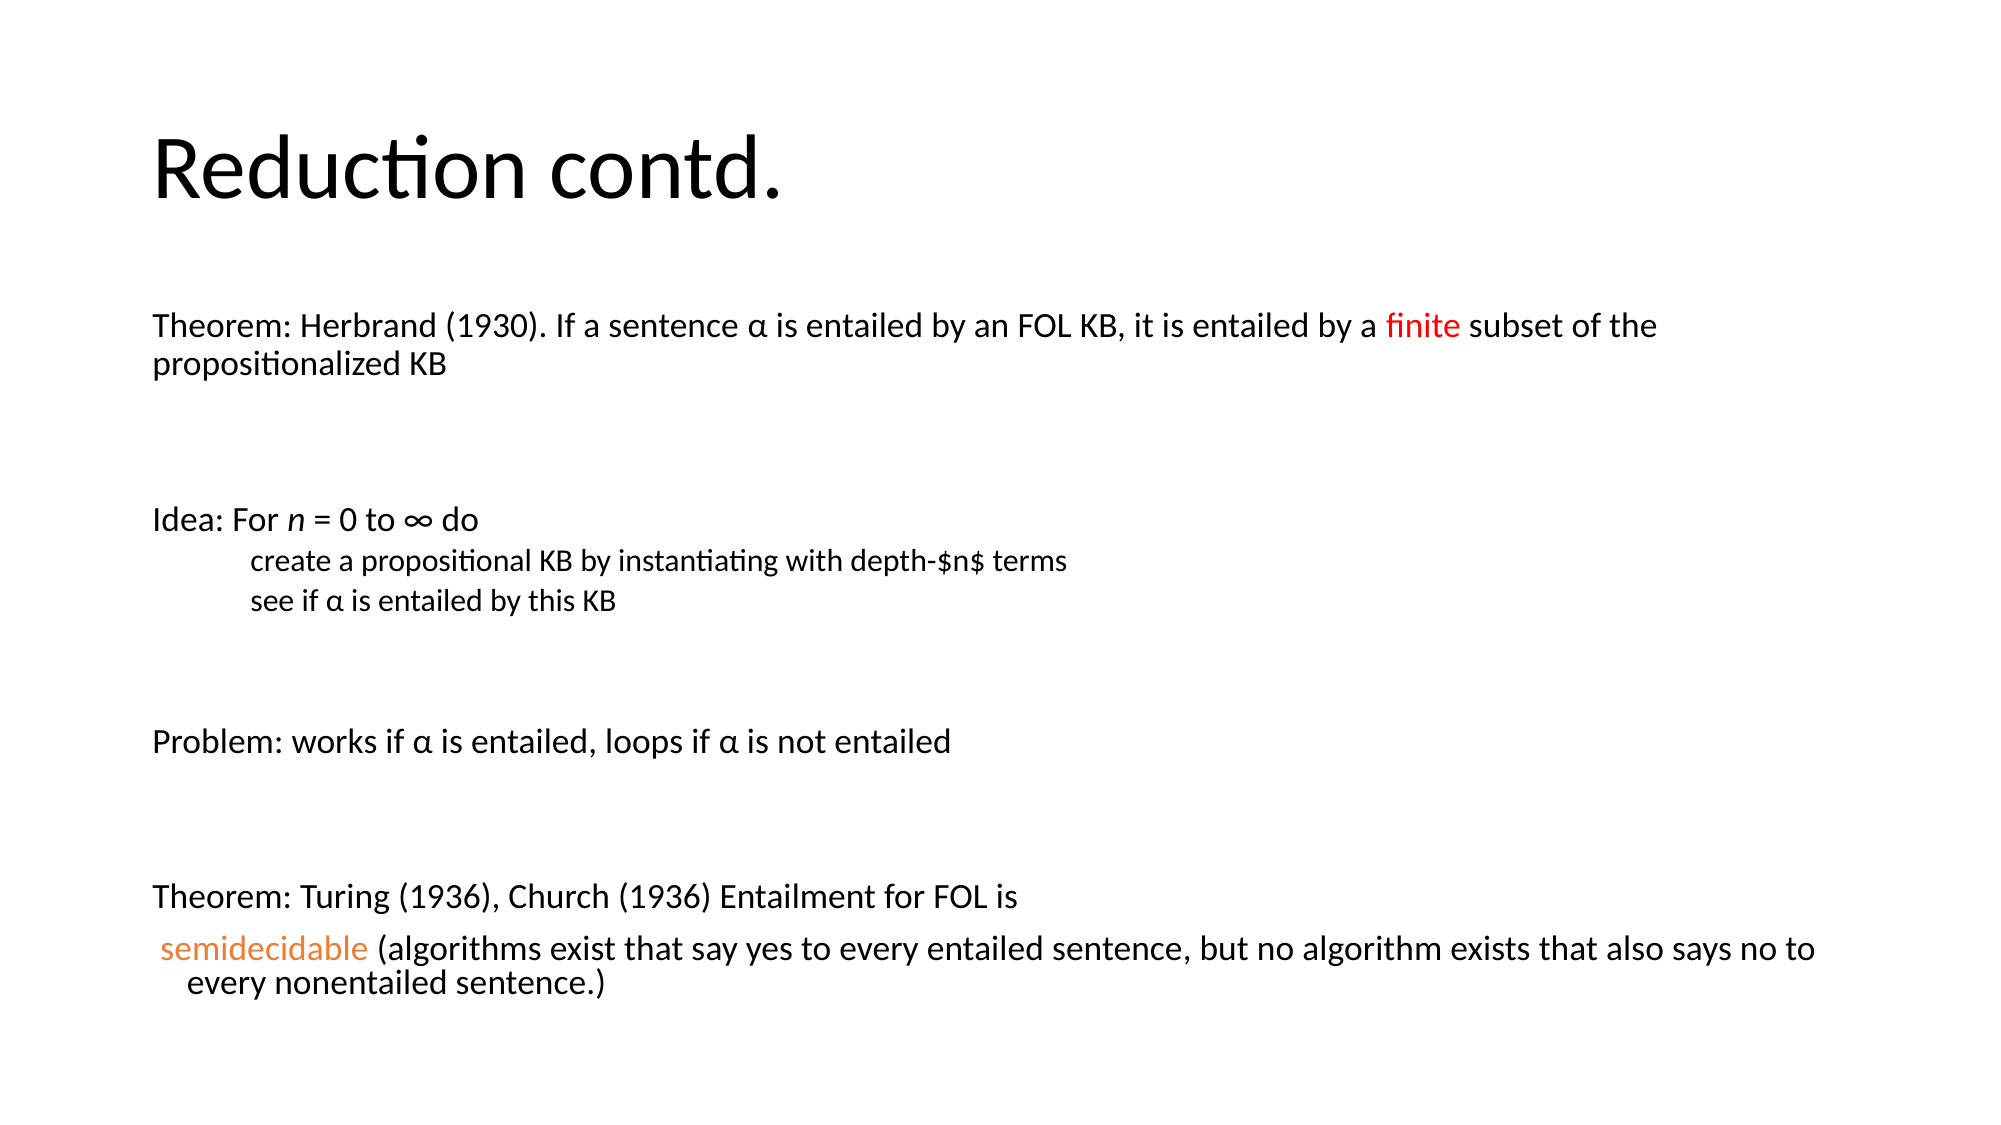

# Reduction contd.
Theorem: Herbrand (1930). If a sentence α is entailed by an FOL KB, it is entailed by a finite subset of the propositionalized KB

Idea: For n = 0 to ∞ do
    create a propositional KB by instantiating with depth-$n$ terms
    see if α is entailed by this KB

Problem: works if α is entailed, loops if α is not entailed

Theorem: Turing (1936), Church (1936) Entailment for FOL is
 semidecidable (algorithms exist that say yes to every entailed sentence, but no algorithm exists that also says no to every nonentailed sentence.)